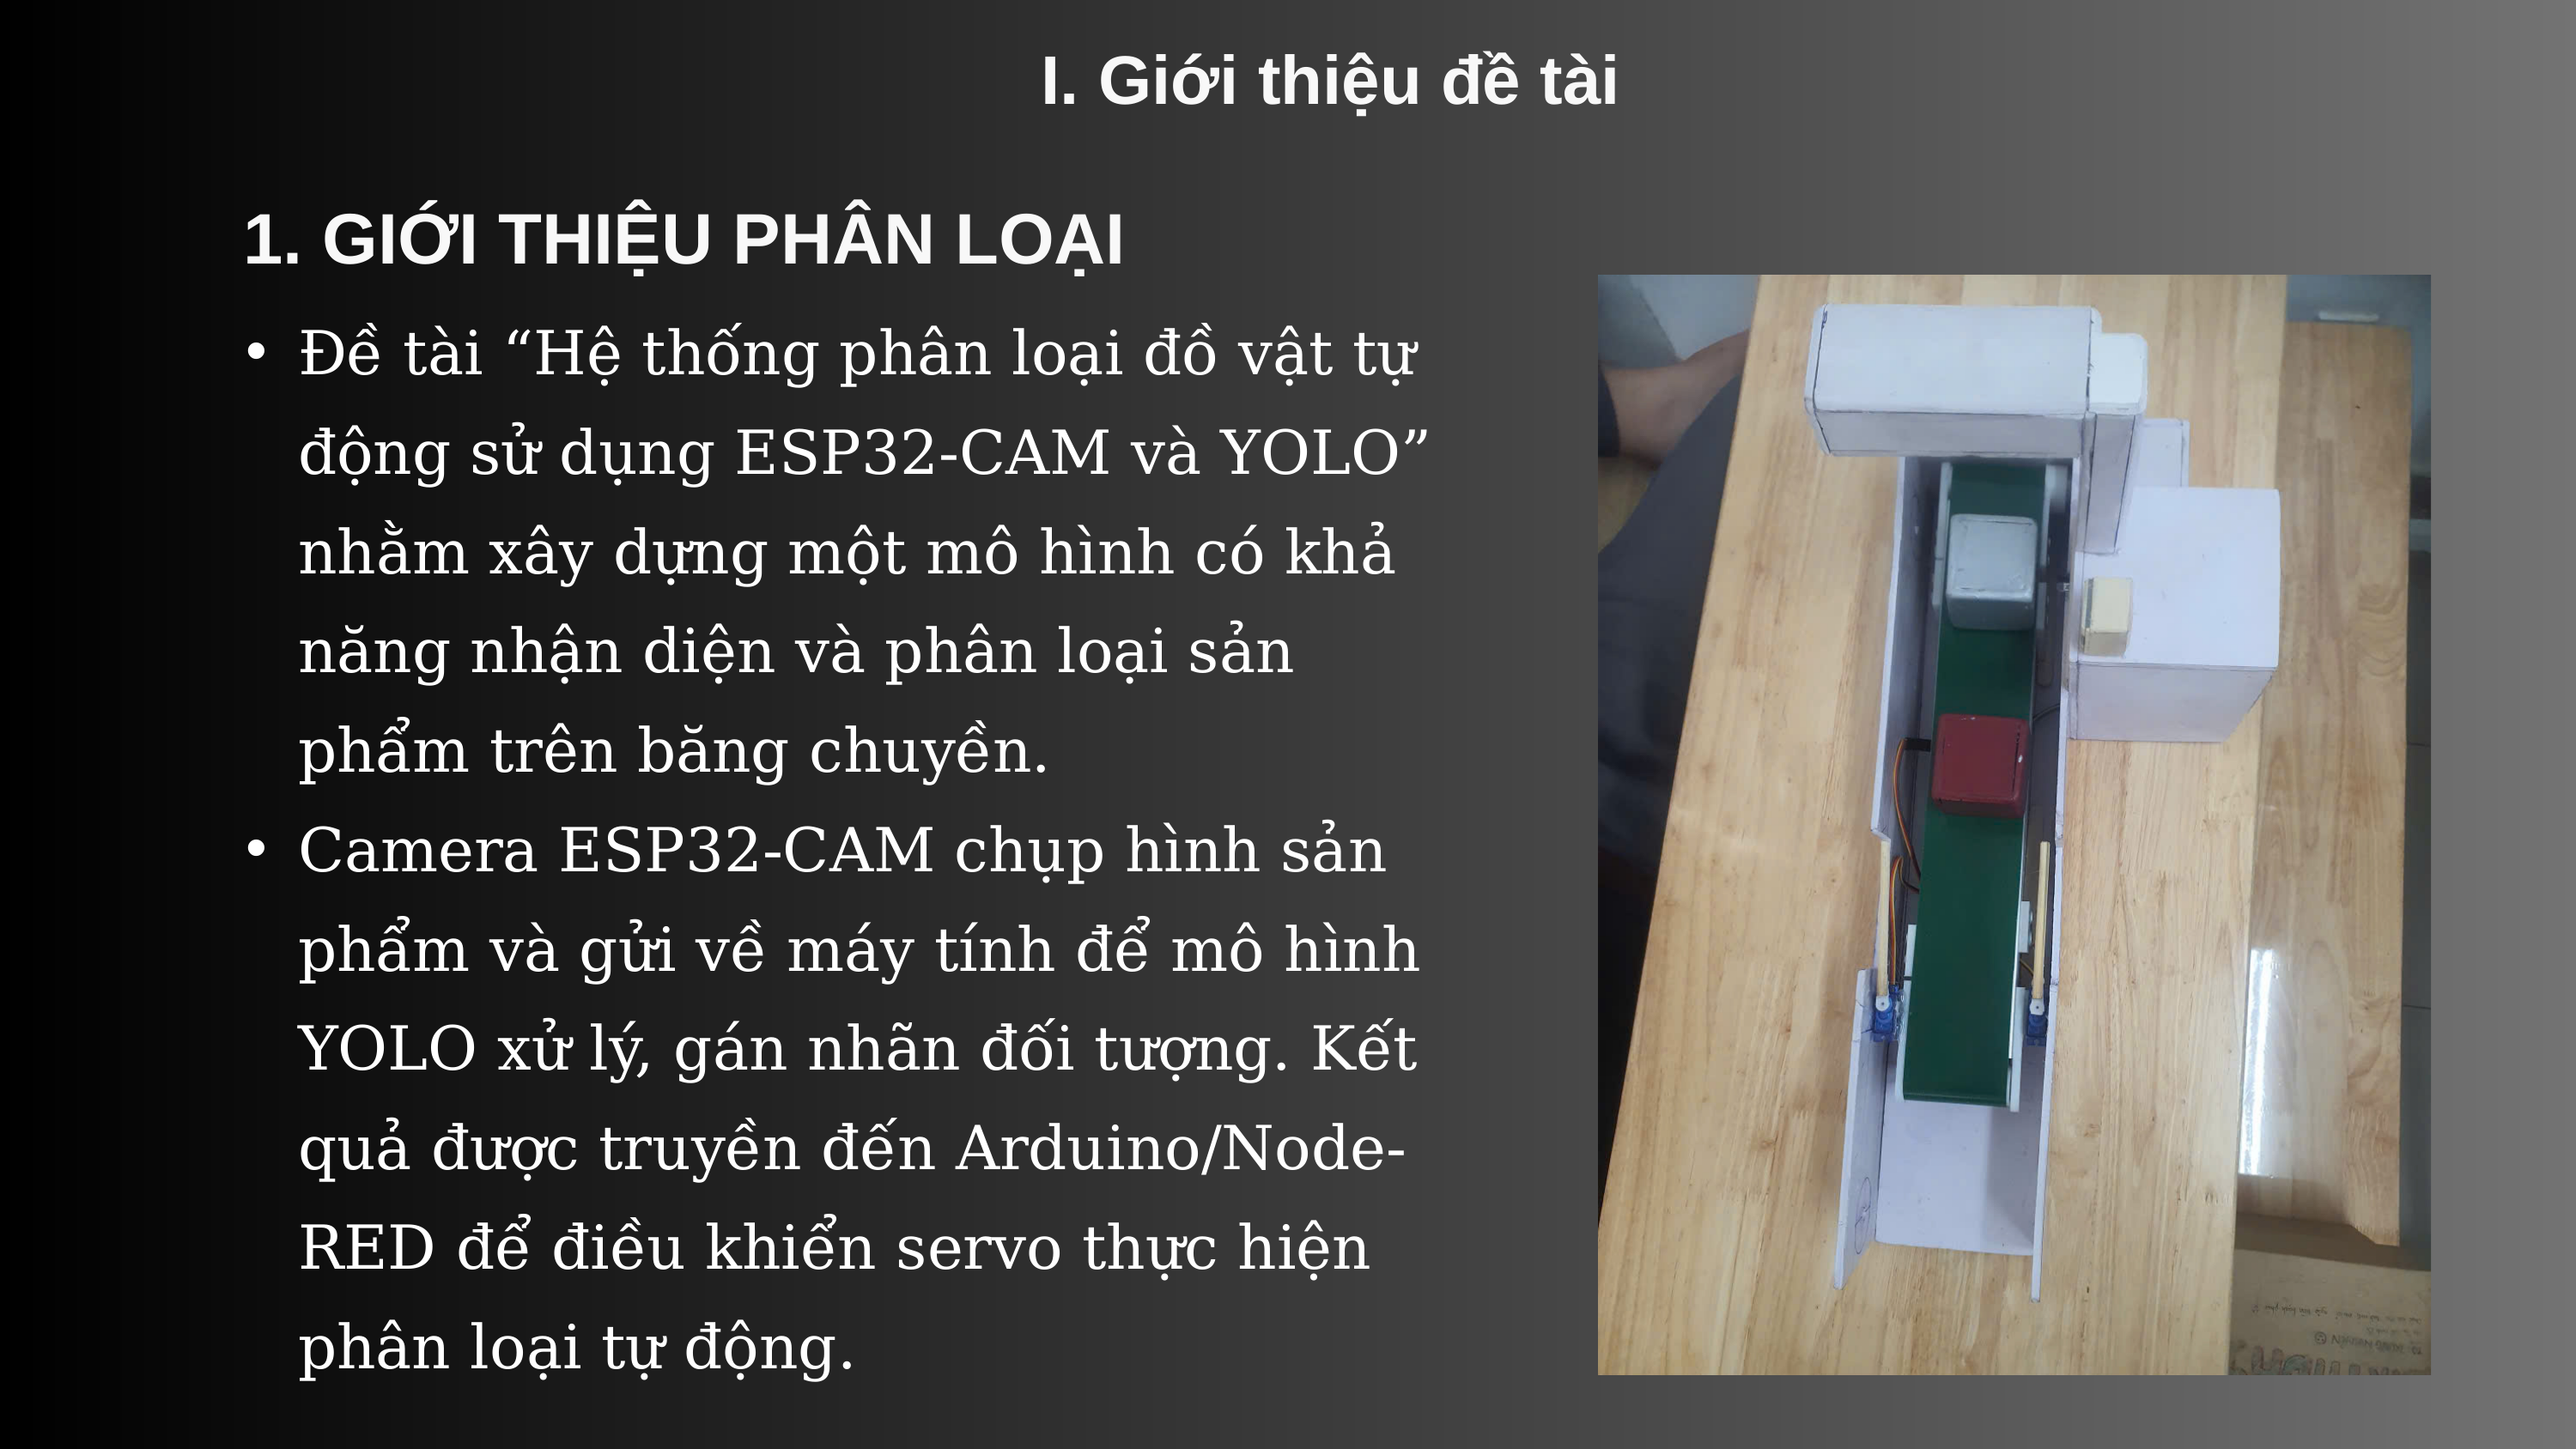

I. Giới thiệu đề tài
1. GIỚI THIỆU PHÂN LOẠI

Đề tài “Hệ thống phân loại đồ vật tự động sử dụng ESP32-CAM và YOLO” nhằm xây dựng một mô hình có khả năng nhận diện và phân loại sản phẩm trên băng chuyền.
Camera ESP32-CAM chụp hình sản phẩm và gửi về máy tính để mô hình YOLO xử lý, gán nhãn đối tượng. Kết quả được truyền đến Arduino/Node-RED để điều khiển servo thực hiện phân loại tự động.